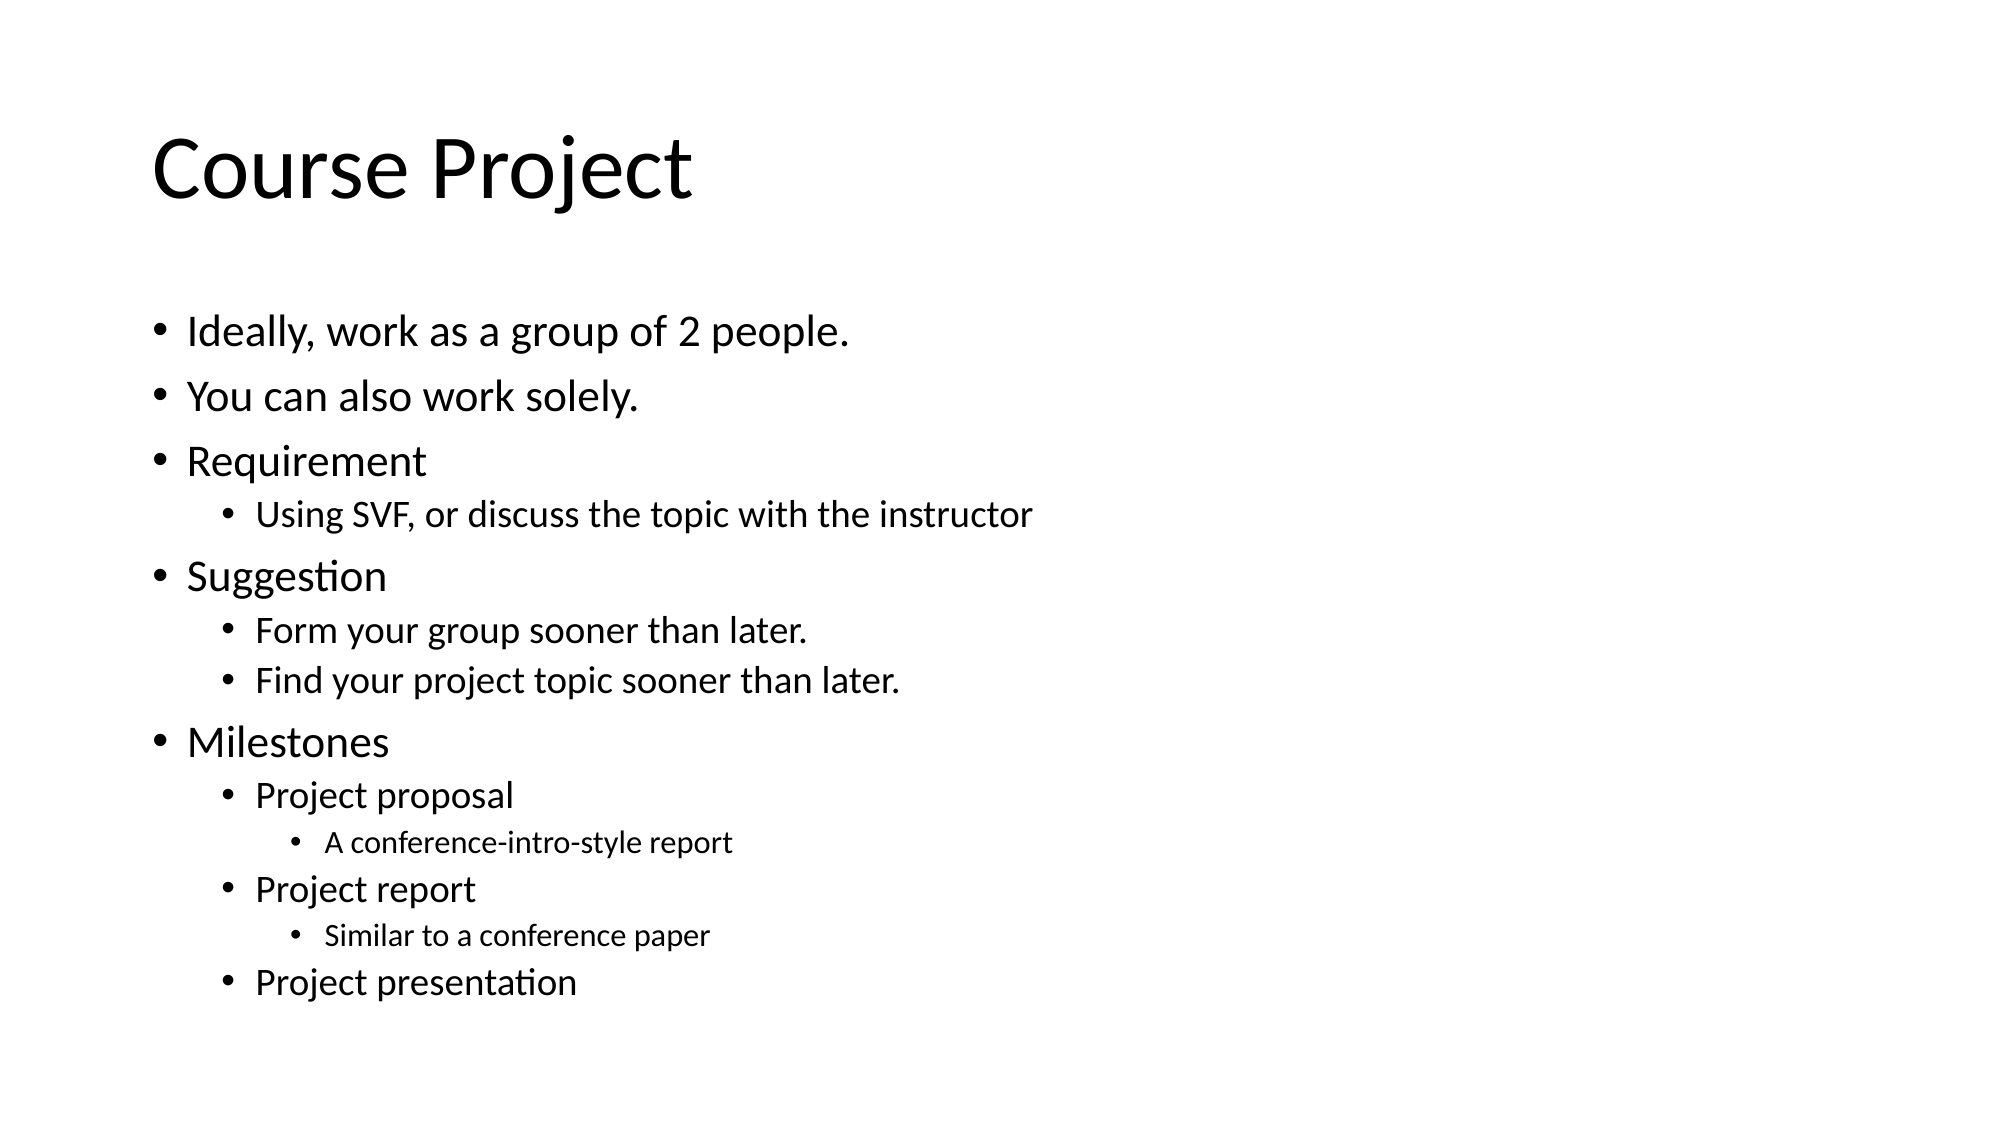

# Course Project
Ideally, work as a group of 2 people.
You can also work solely.
Requirement
Using SVF, or discuss the topic with the instructor
Suggestion
Form your group sooner than later.
Find your project topic sooner than later.
Milestones
Project proposal
A conference-intro-style report
Project report
Similar to a conference paper
Project presentation